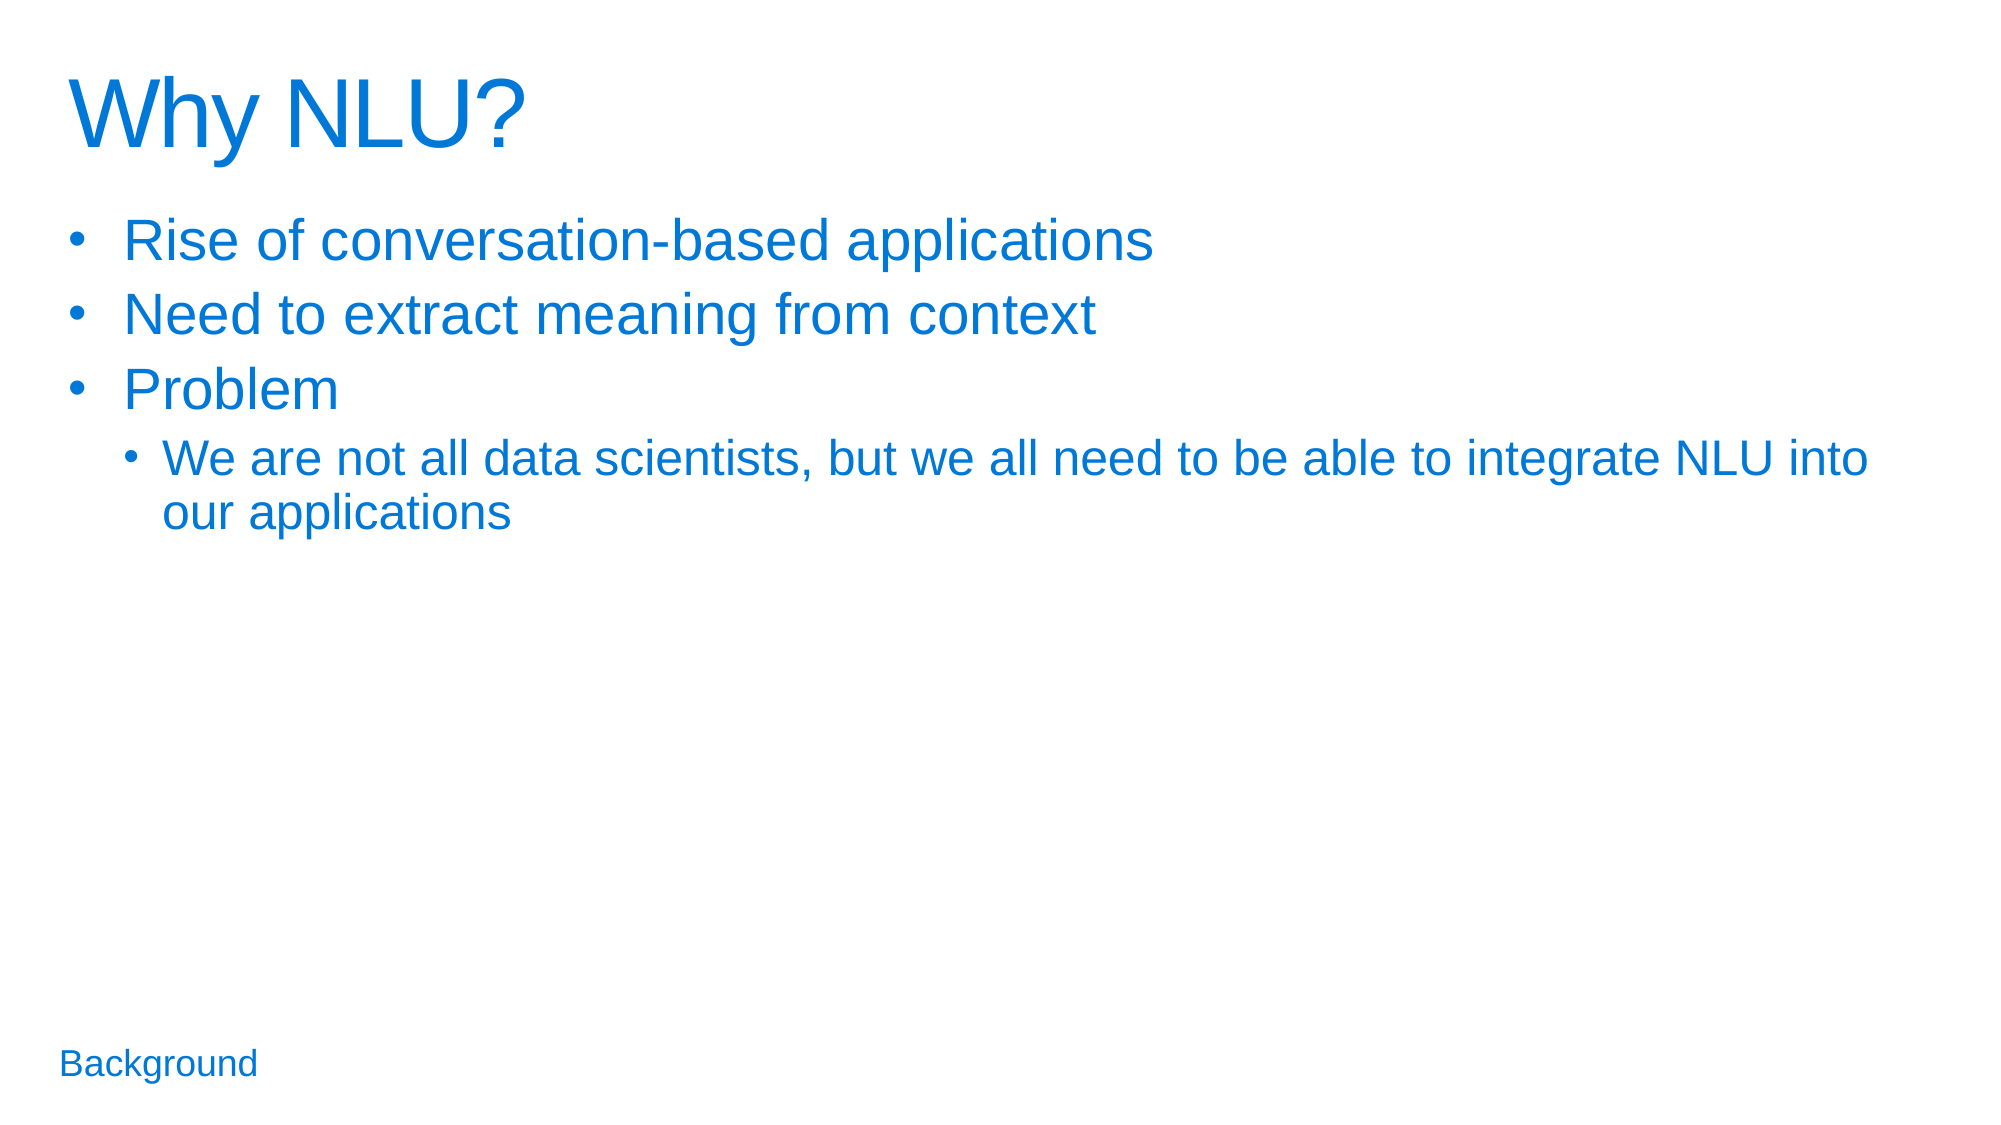

# Why NLU?
Rise of conversation-based applications
Need to extract meaning from context
Problem
We are not all data scientists, but we all need to be able to integrate NLU into our applications

Background